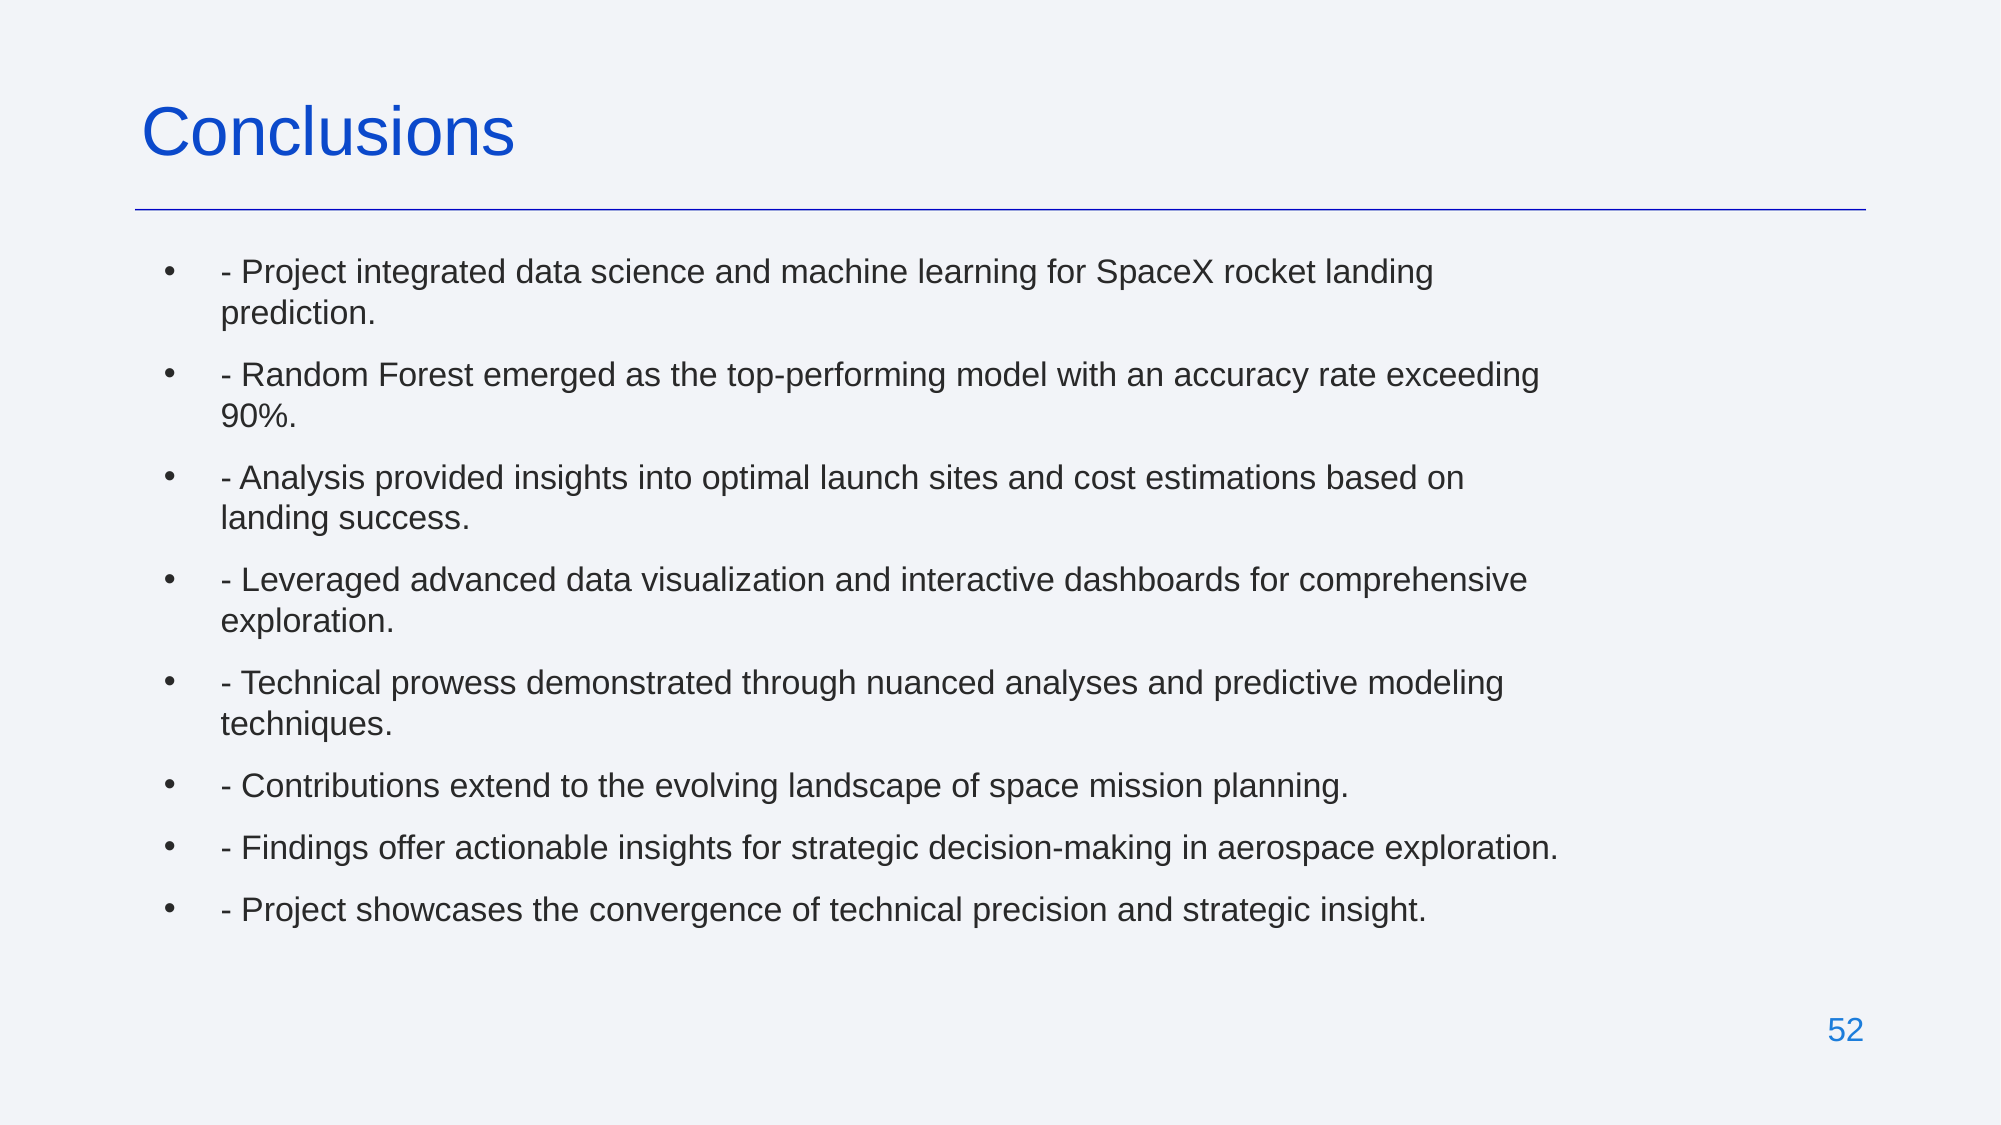

Conclusions
- Project integrated data science and machine learning for SpaceX rocket landing prediction.
- Random Forest emerged as the top-performing model with an accuracy rate exceeding 90%.
- Analysis provided insights into optimal launch sites and cost estimations based on landing success.
- Leveraged advanced data visualization and interactive dashboards for comprehensive exploration.
- Technical prowess demonstrated through nuanced analyses and predictive modeling techniques.
- Contributions extend to the evolving landscape of space mission planning.
- Findings offer actionable insights for strategic decision-making in aerospace exploration.
- Project showcases the convergence of technical precision and strategic insight.

52